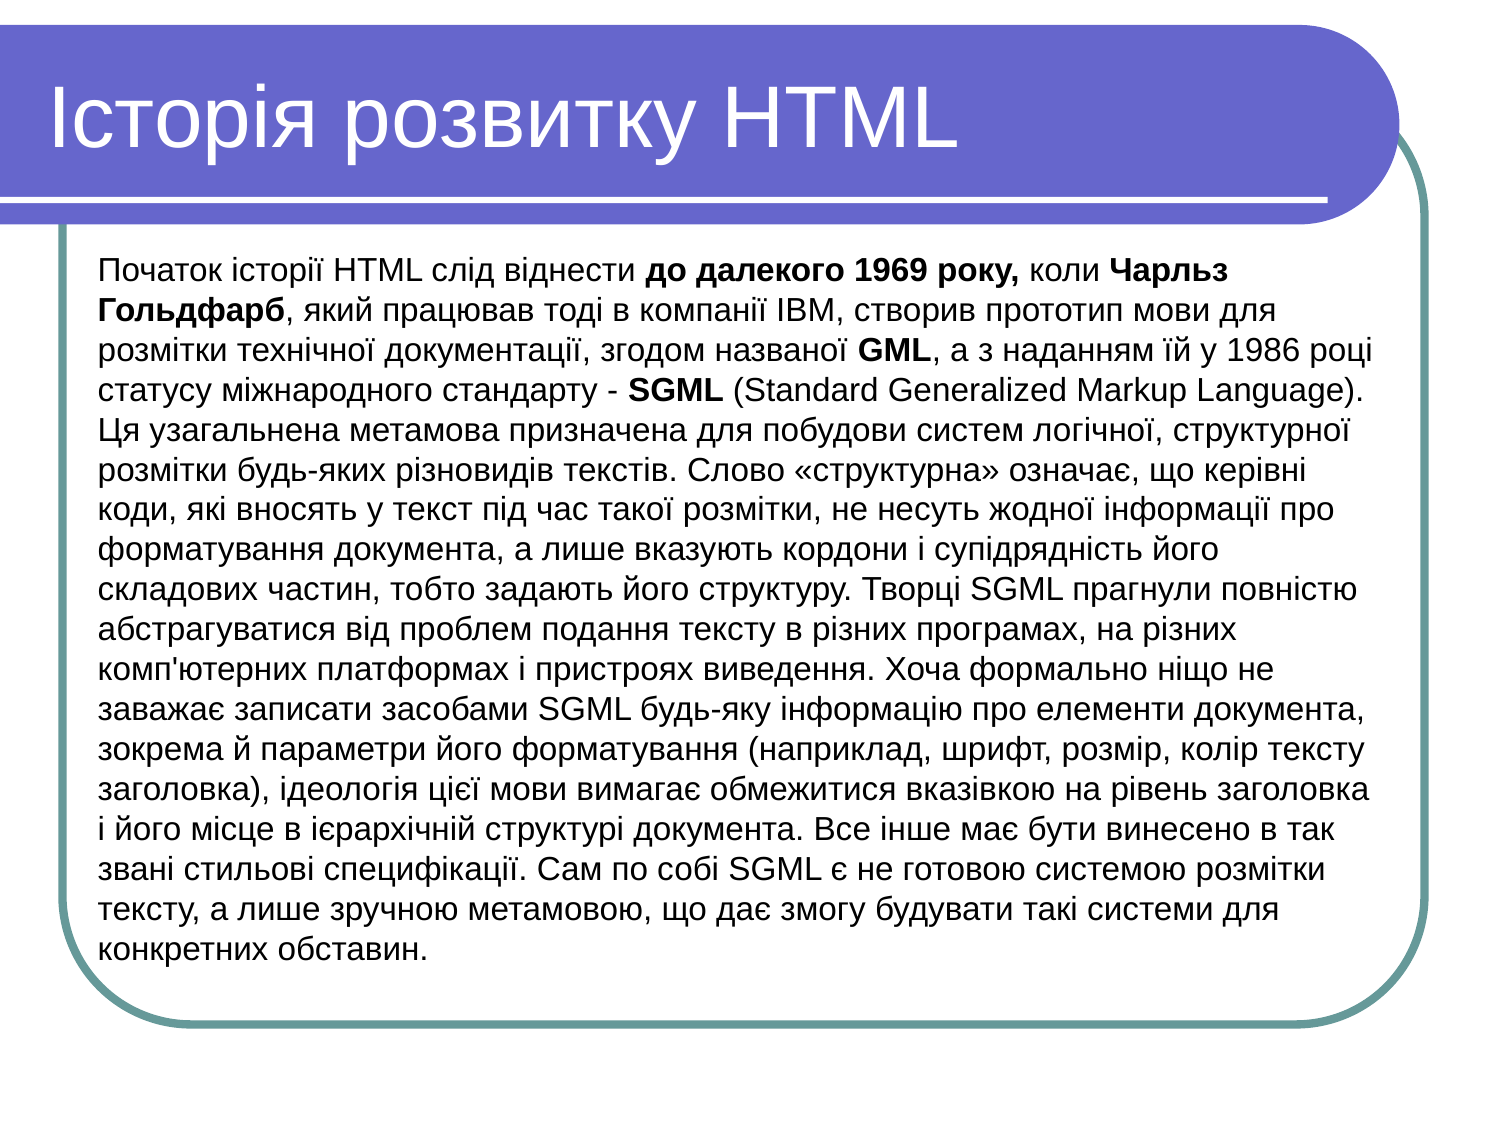

Історія розвитку HTML
Початок історії HTML слід віднести до далекого 1969 року, коли Чарльз Гольдфарб, який працював тоді в компанії IBM, створив прототип мови для розмітки технічної документації, згодом названої GML, а з наданням їй у 1986 році статусу міжнародного стандарту - SGML (Standard Generalized Markup Language). Ця узагальнена метамова призначена для побудови систем логічної, структурної розмітки будь-яких різновидів текстів. Слово «структурна» означає, що керівні коди, які вносять у текст під час такої розмітки, не несуть жодної інформації про форматування документа, а лише вказують кордони і супідрядність його складових частин, тобто задають його структуру. Творці SGML прагнули повністю абстрагуватися від проблем подання тексту в різних програмах, на різних комп'ютерних платформах і пристроях виведення. Хоча формально ніщо не заважає записати засобами SGML будь-яку інформацію про елементи документа, зокрема й параметри його форматування (наприклад, шрифт, розмір, колір тексту заголовка), ідеологія цієї мови вимагає обмежитися вказівкою на рівень заголовка і його місце в ієрархічній структурі документа. Все інше має бути винесено в так звані стильові специфікації. Сам по собі SGML є не готовою системою розмітки тексту, а лише зручною метамовою, що дає змогу будувати такі системи для конкретних обставин.